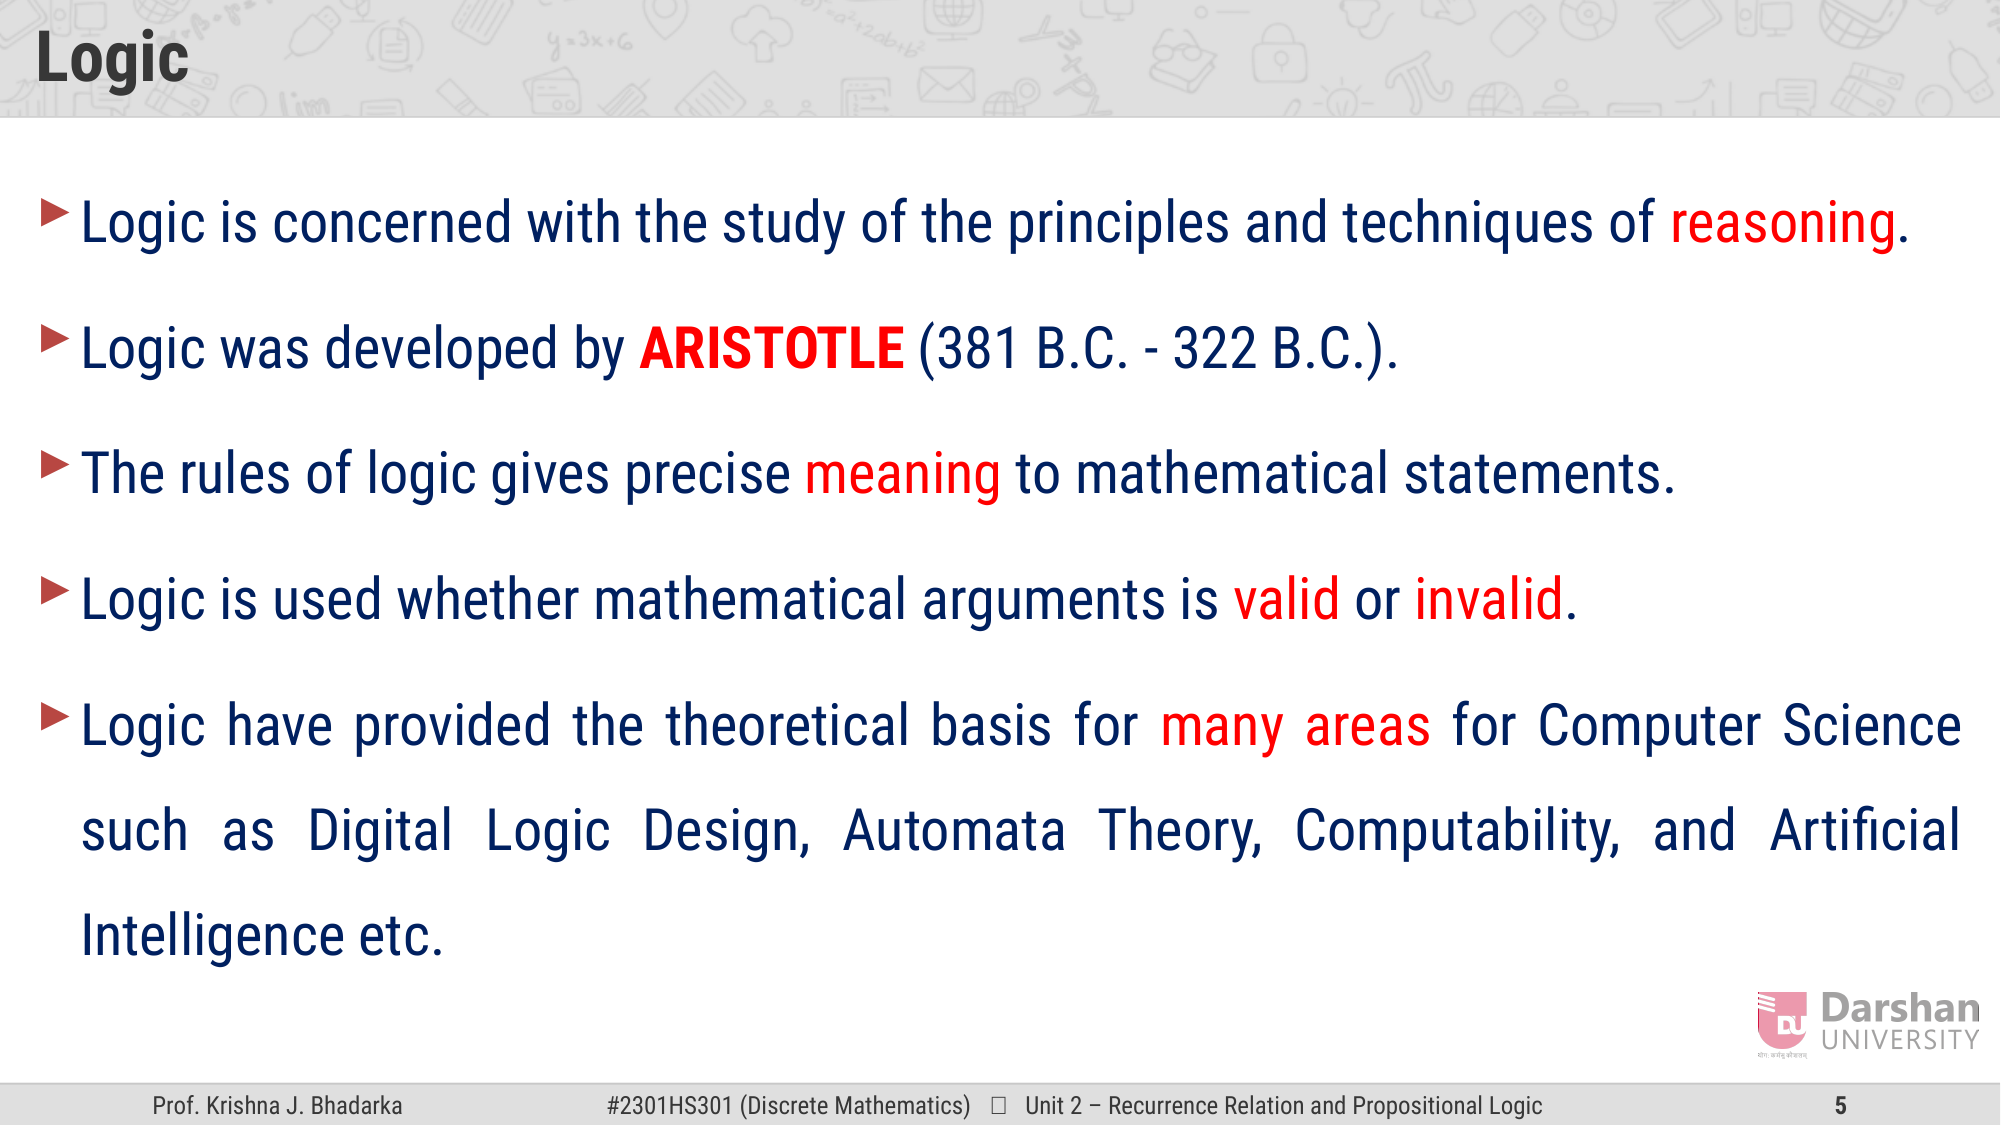

# Logic
Logic is concerned with the study of the principles and techniques of reasoning.
Logic was developed by ARISTOTLE (381 B.C. - 322 B.C.).
The rules of logic gives precise meaning to mathematical statements.
Logic is used whether mathematical arguments is valid or invalid.
Logic have provided the theoretical basis for many areas for Computer Science such as Digital Logic Design, Automata Theory, Computability, and Artificial Intelligence etc.